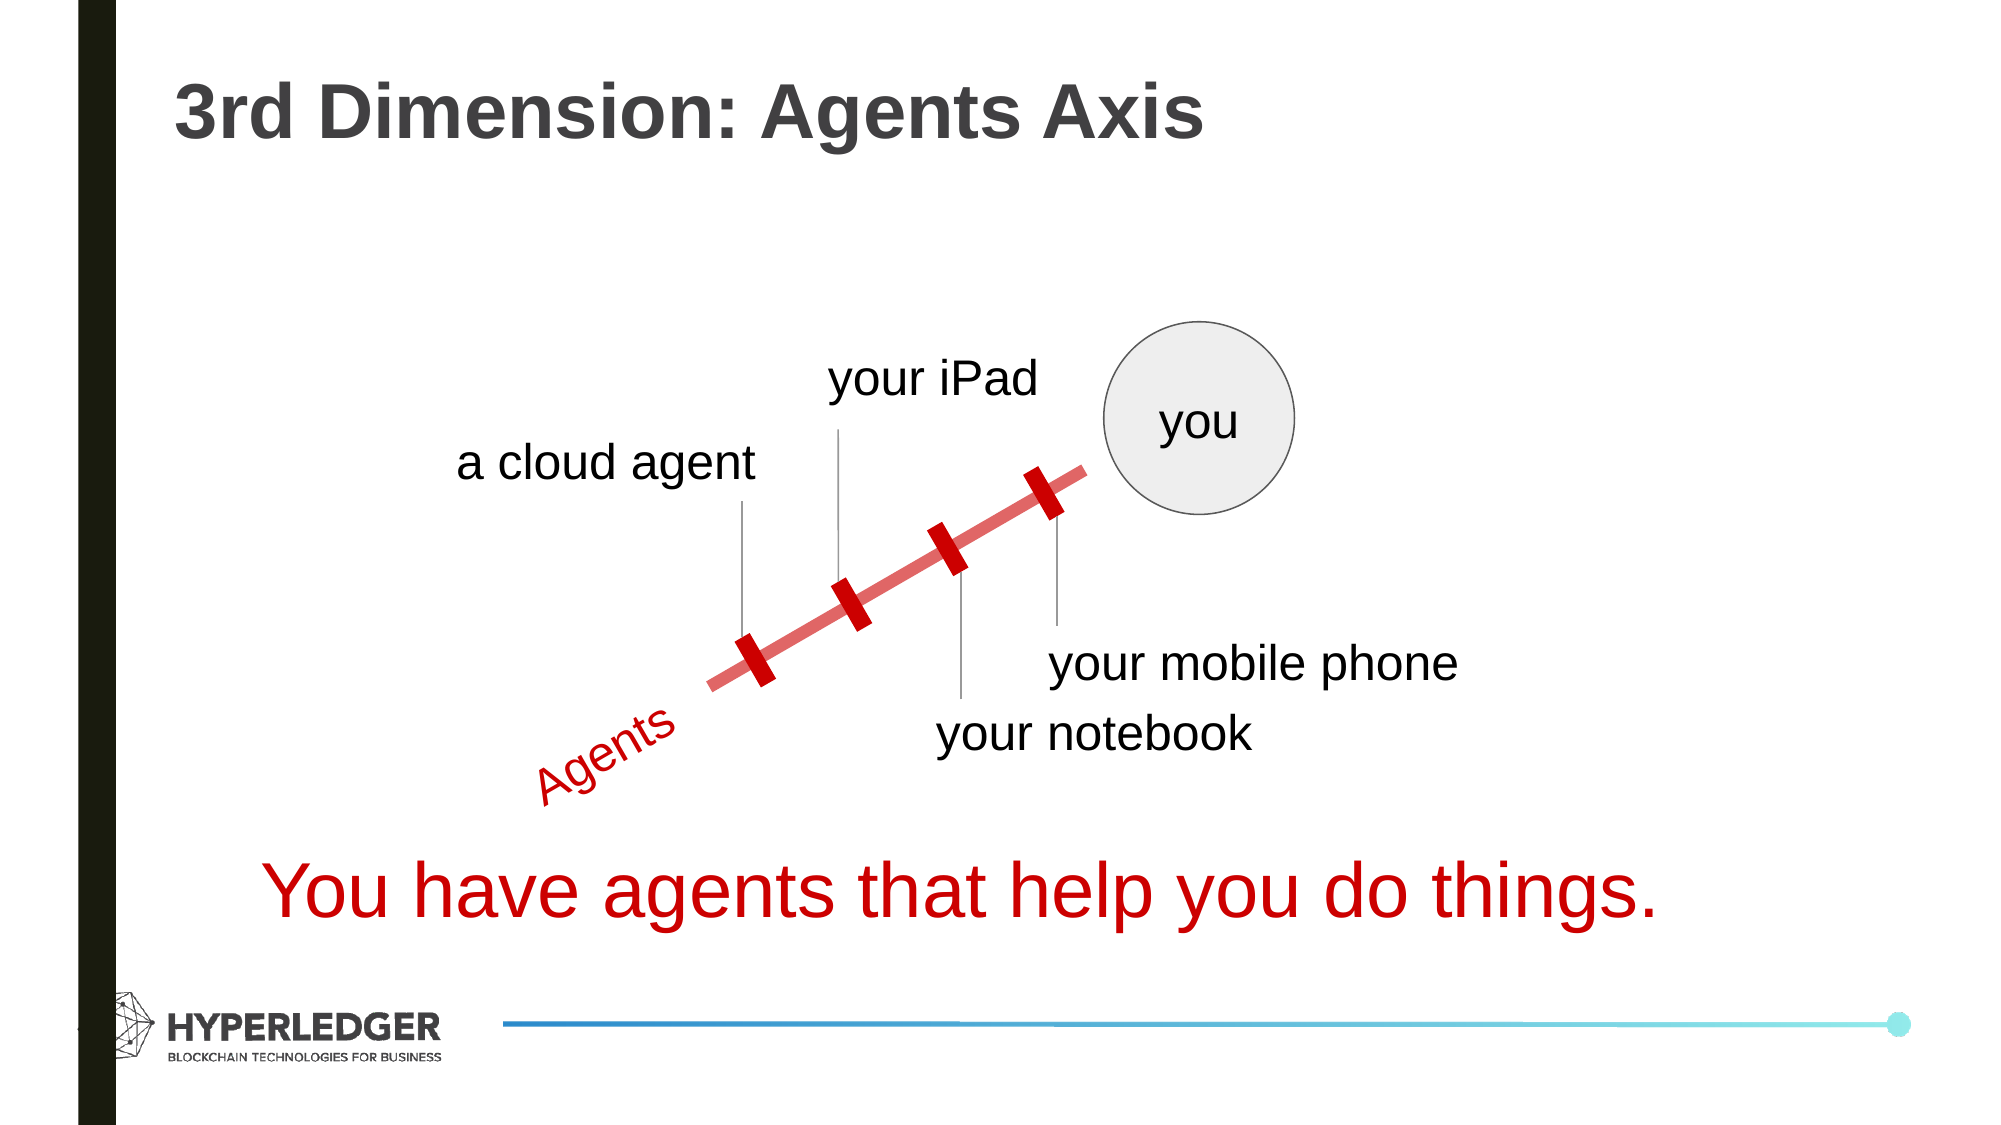

3rd Dimension: Agents Axis
you
your iPad
a cloud agent

your mobile phone

your notebook
Agents
You have agents that help you do things.
56